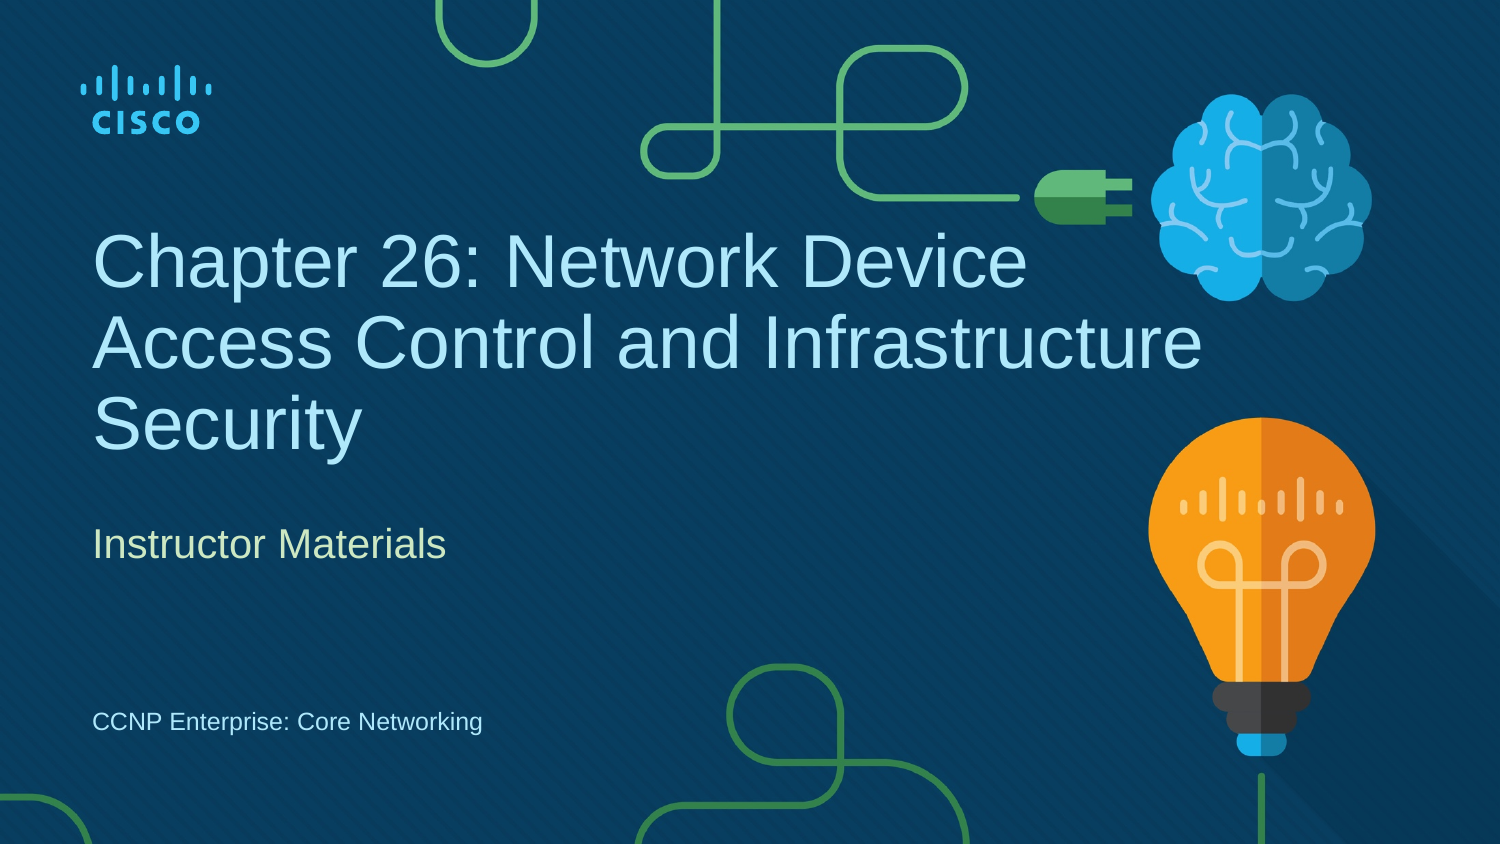

# Chapter 26: Network Device Access Control and Infrastructure Security
Instructor Materials
CCNP Enterprise: Core Networking